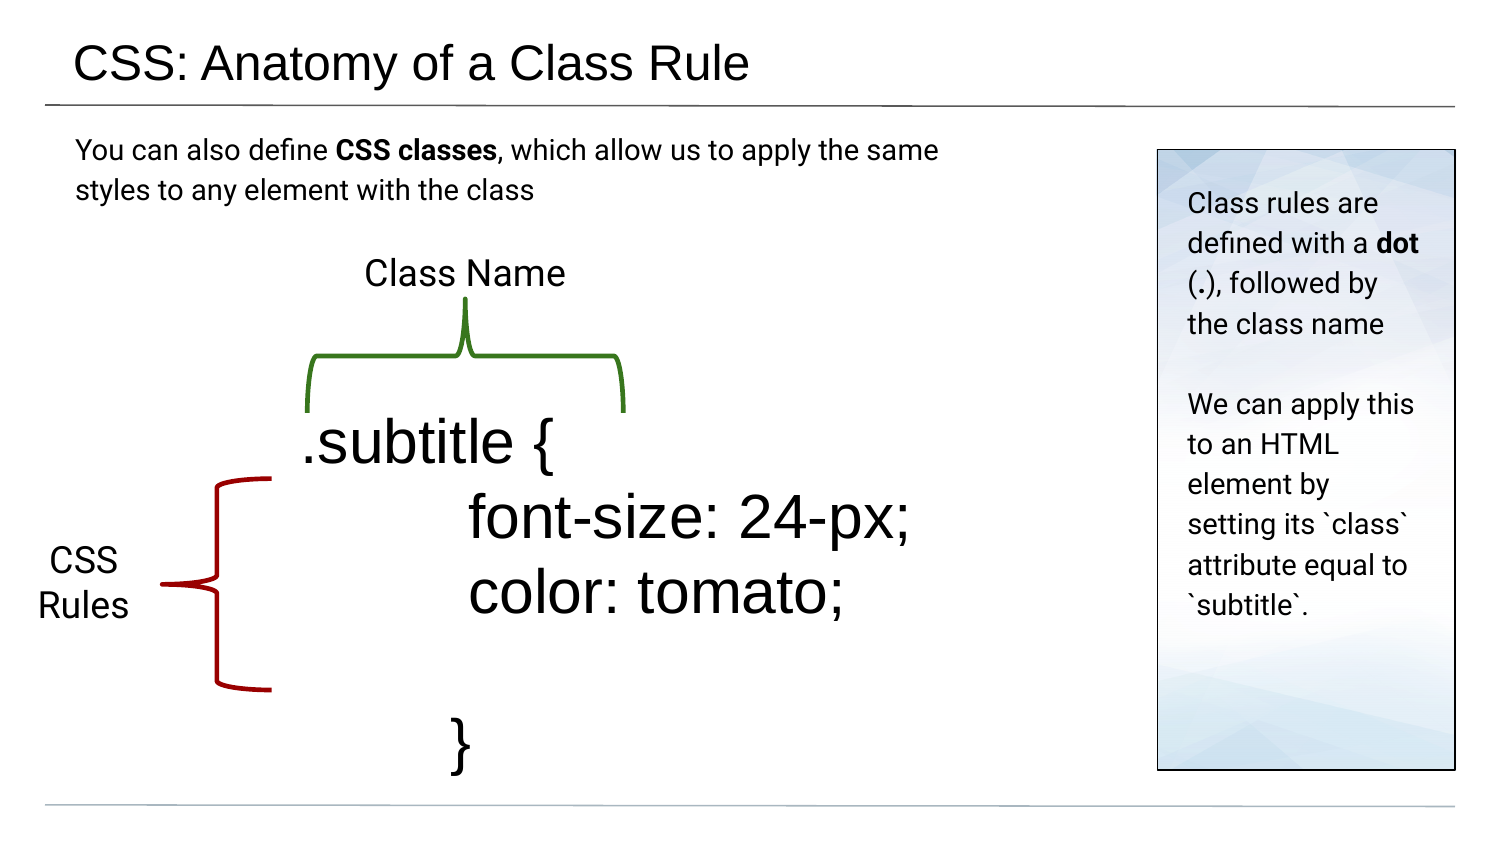

# CSS: Anatomy of a Class Rule
You can also define CSS classes, which allow us to apply the same styles to any element with the class
Class rules are defined with a dot (.), followed by the class name

We can apply this to an HTML element by setting its `class` attribute equal to `subtitle`.

Class Name
.subtitle {
	 font-size: 24-px;
	 color: tomato;

	}

CSS Rules